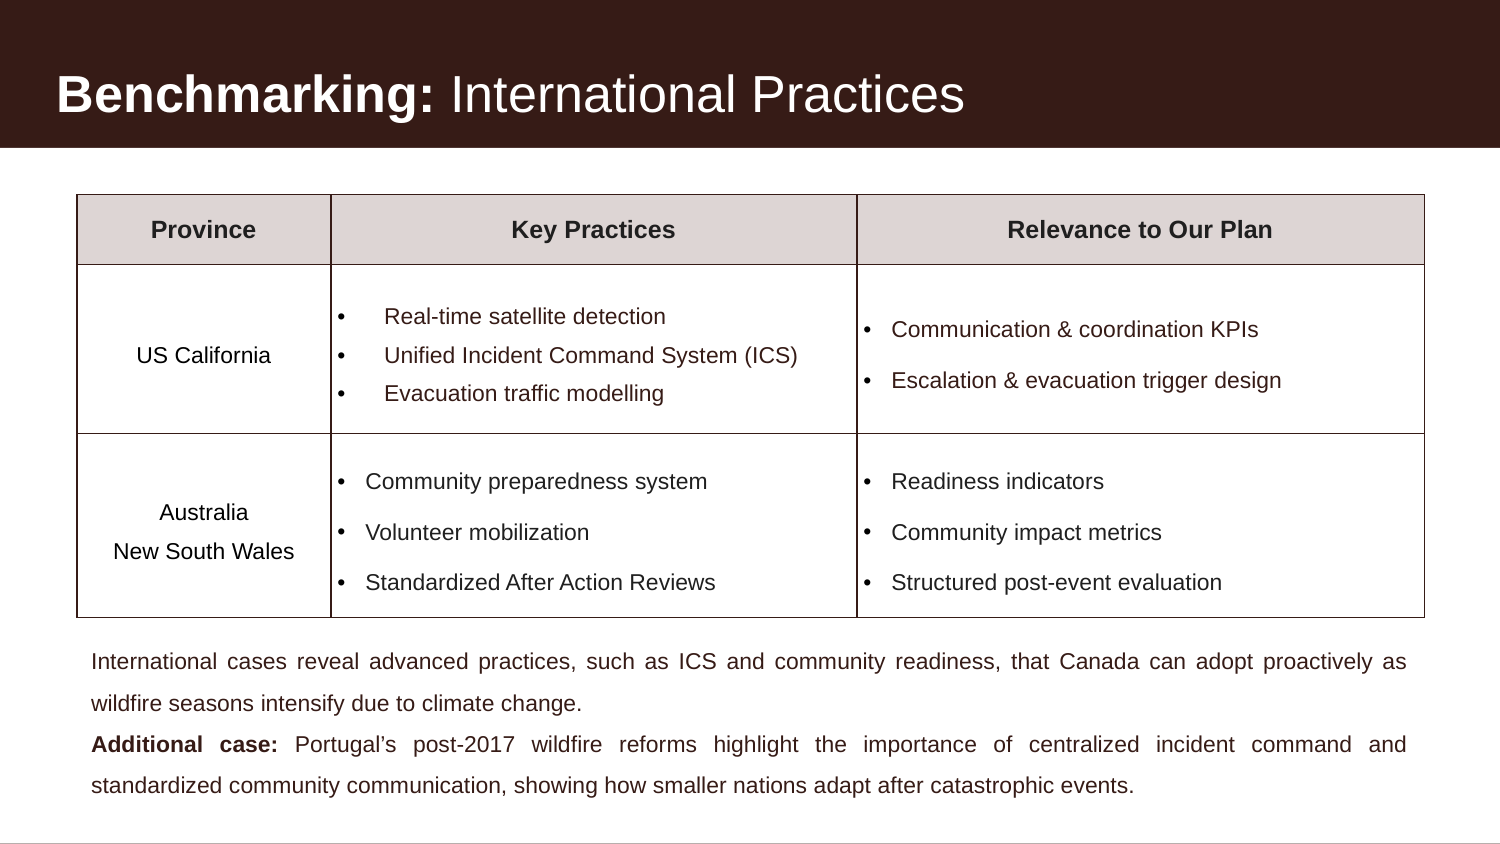

Benchmarking: International Practices

| Province | Key Practices | Relevance to Our Plan |
| --- | --- | --- |
| US California | Real-time satellite detection Unified Incident Command System (ICS) Evacuation traffic modelling | Communication & coordination KPIs Escalation & evacuation trigger design |
| Australia New South Wales | Community preparedness system Volunteer mobilization Standardized After Action Reviews | Readiness indicators Community impact metrics Structured post-event evaluation |
International cases reveal advanced practices, such as ICS and community readiness, that Canada can adopt proactively as wildfire seasons intensify due to climate change.
Additional case: Portugal’s post-2017 wildfire reforms highlight the importance of centralized incident command and standardized community communication, showing how smaller nations adapt after catastrophic events.